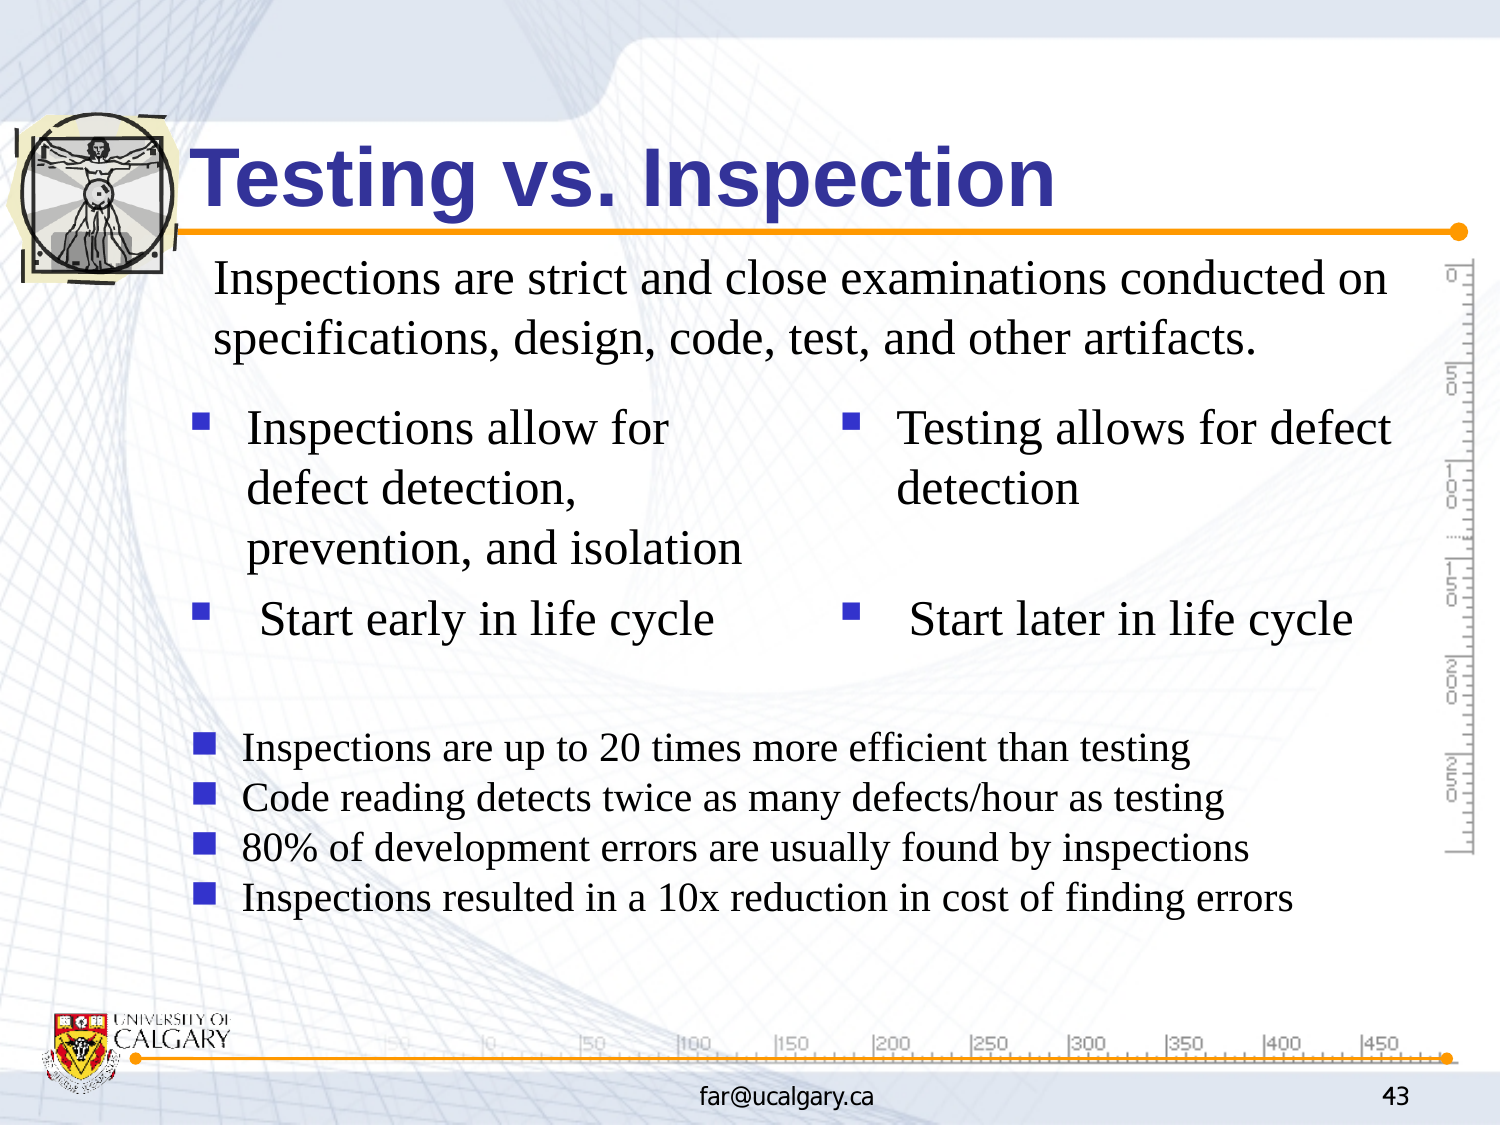

# Testing vs. Inspection
Inspections are strict and close examinations conducted on
specifications, design, code, test, and other artifacts.
Inspections allow for defect detection, prevention, and isolation
 Start early in life cycle

Testing allows for defect detection
 Start later in life cycle

 Inspections are up to 20 times more efficient than testing
 Code reading detects twice as many defects/hour as testing
 80% of development errors are usually found by inspections
 Inspections resulted in a 10x reduction in cost of finding errors

far@ucalgary.ca
43